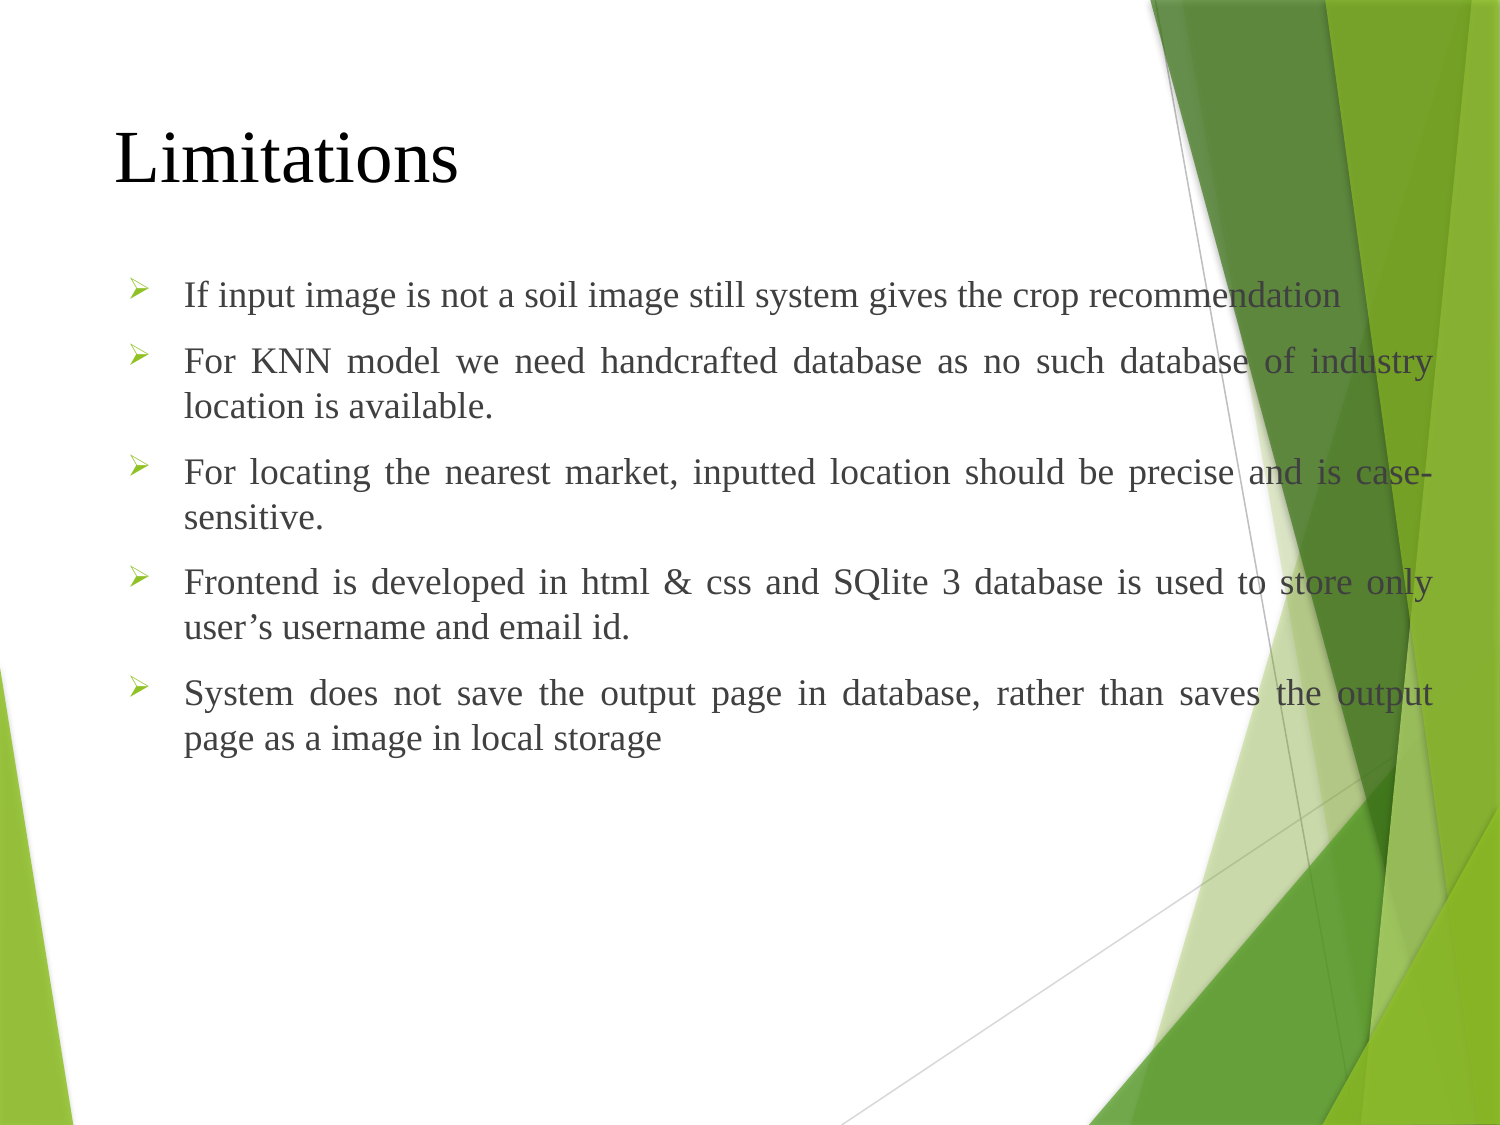

# Limitations
If input image is not a soil image still system gives the crop recommendation
For KNN model we need handcrafted database as no such database of industry location is available.
For locating the nearest market, inputted location should be precise and is case-sensitive.
Frontend is developed in html & css and SQlite 3 database is used to store only user’s username and email id.
System does not save the output page in database, rather than saves the output page as a image in local storage